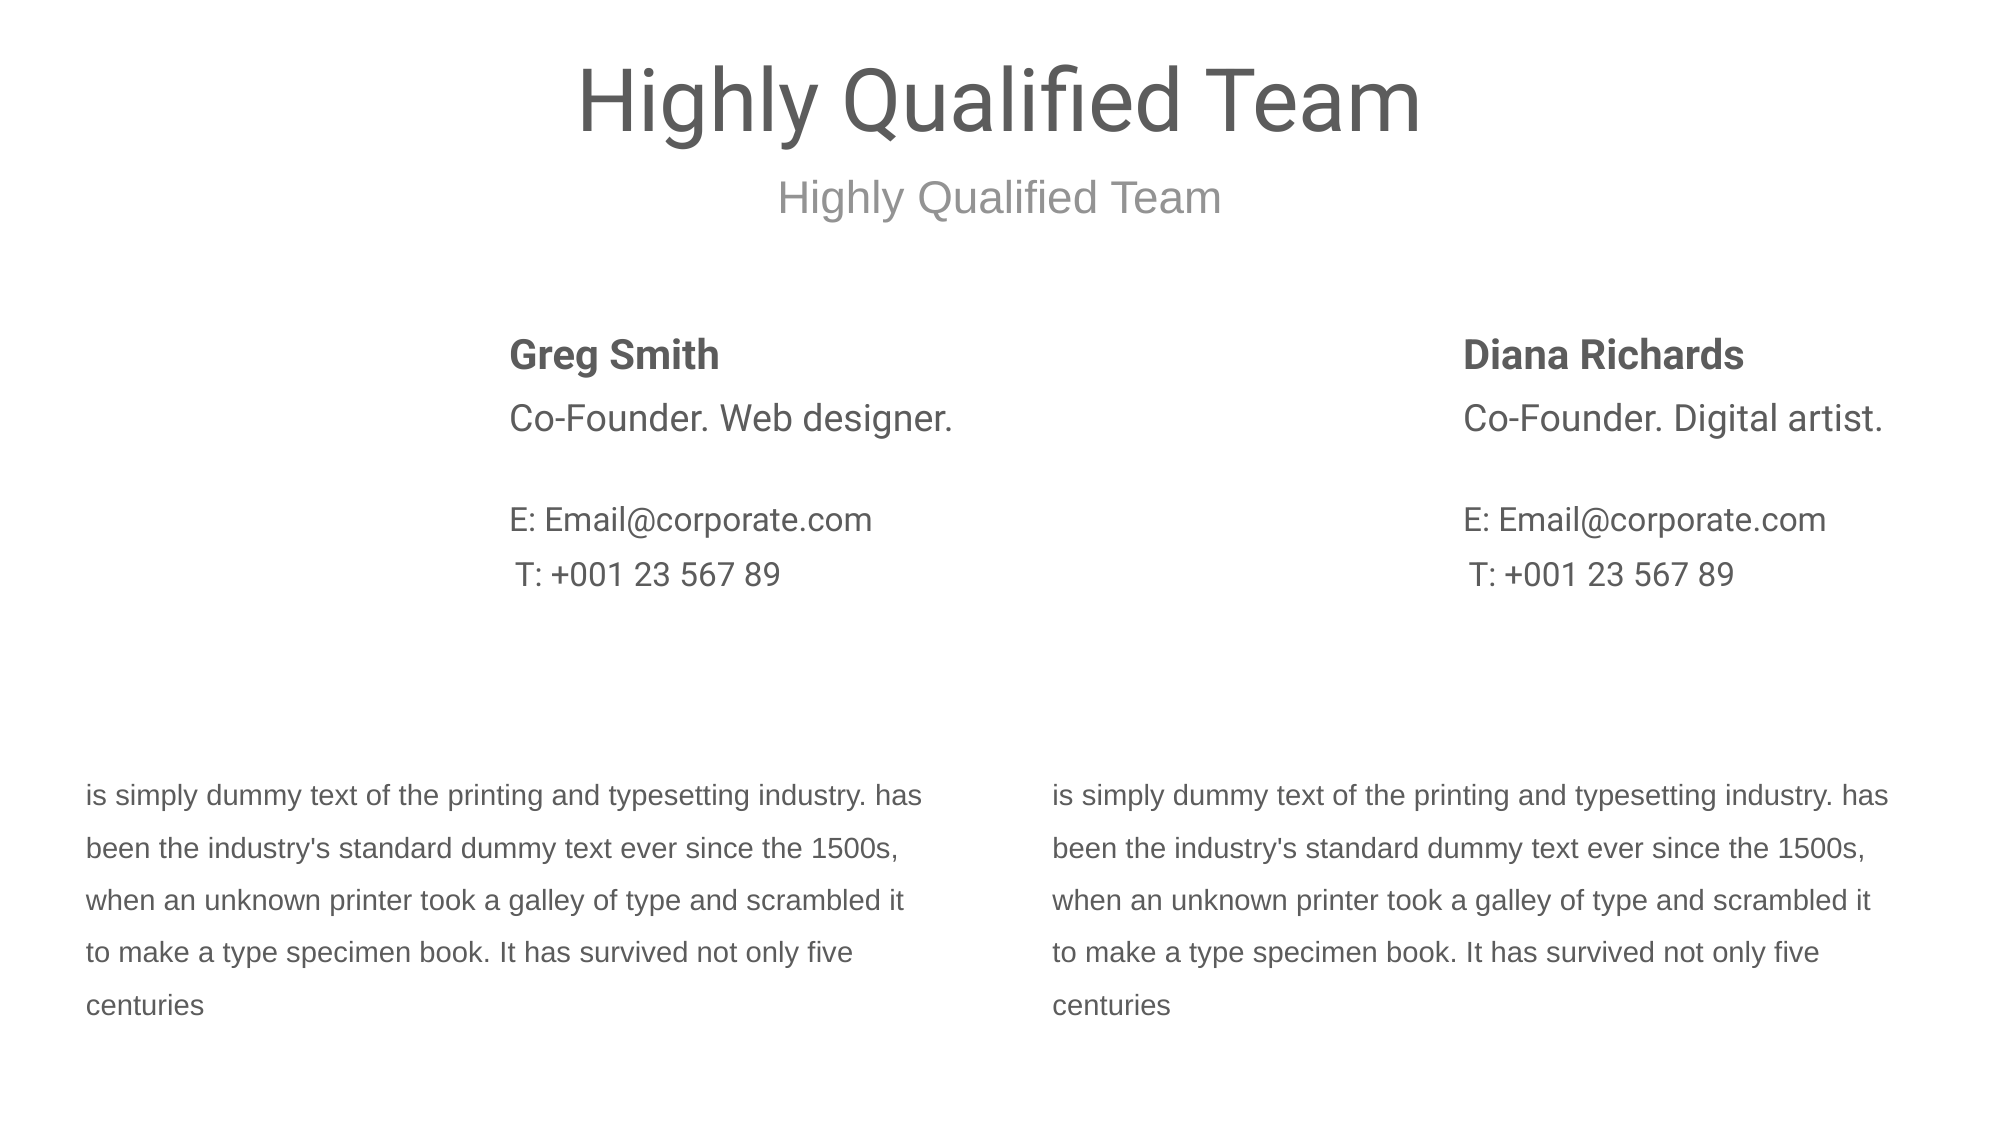

# Highly Qualified Team
Highly Qualified Team

Greg Smith
Diana Richards
Co-Founder. Web designer.
Co-Founder. Digital artist.
E: Email@corporate.com
E: Email@corporate.com
T: +001 23 567 89
T: +001 23 567 89
is simply dummy text of the printing and typesetting industry. has been the industry's standard dummy text ever since the 1500s, when an unknown printer took a galley of type and scrambled it to make a type specimen book. It has survived not only five centuries
is simply dummy text of the printing and typesetting industry. has been the industry's standard dummy text ever since the 1500s, when an unknown printer took a galley of type and scrambled it to make a type specimen book. It has survived not only five centuries